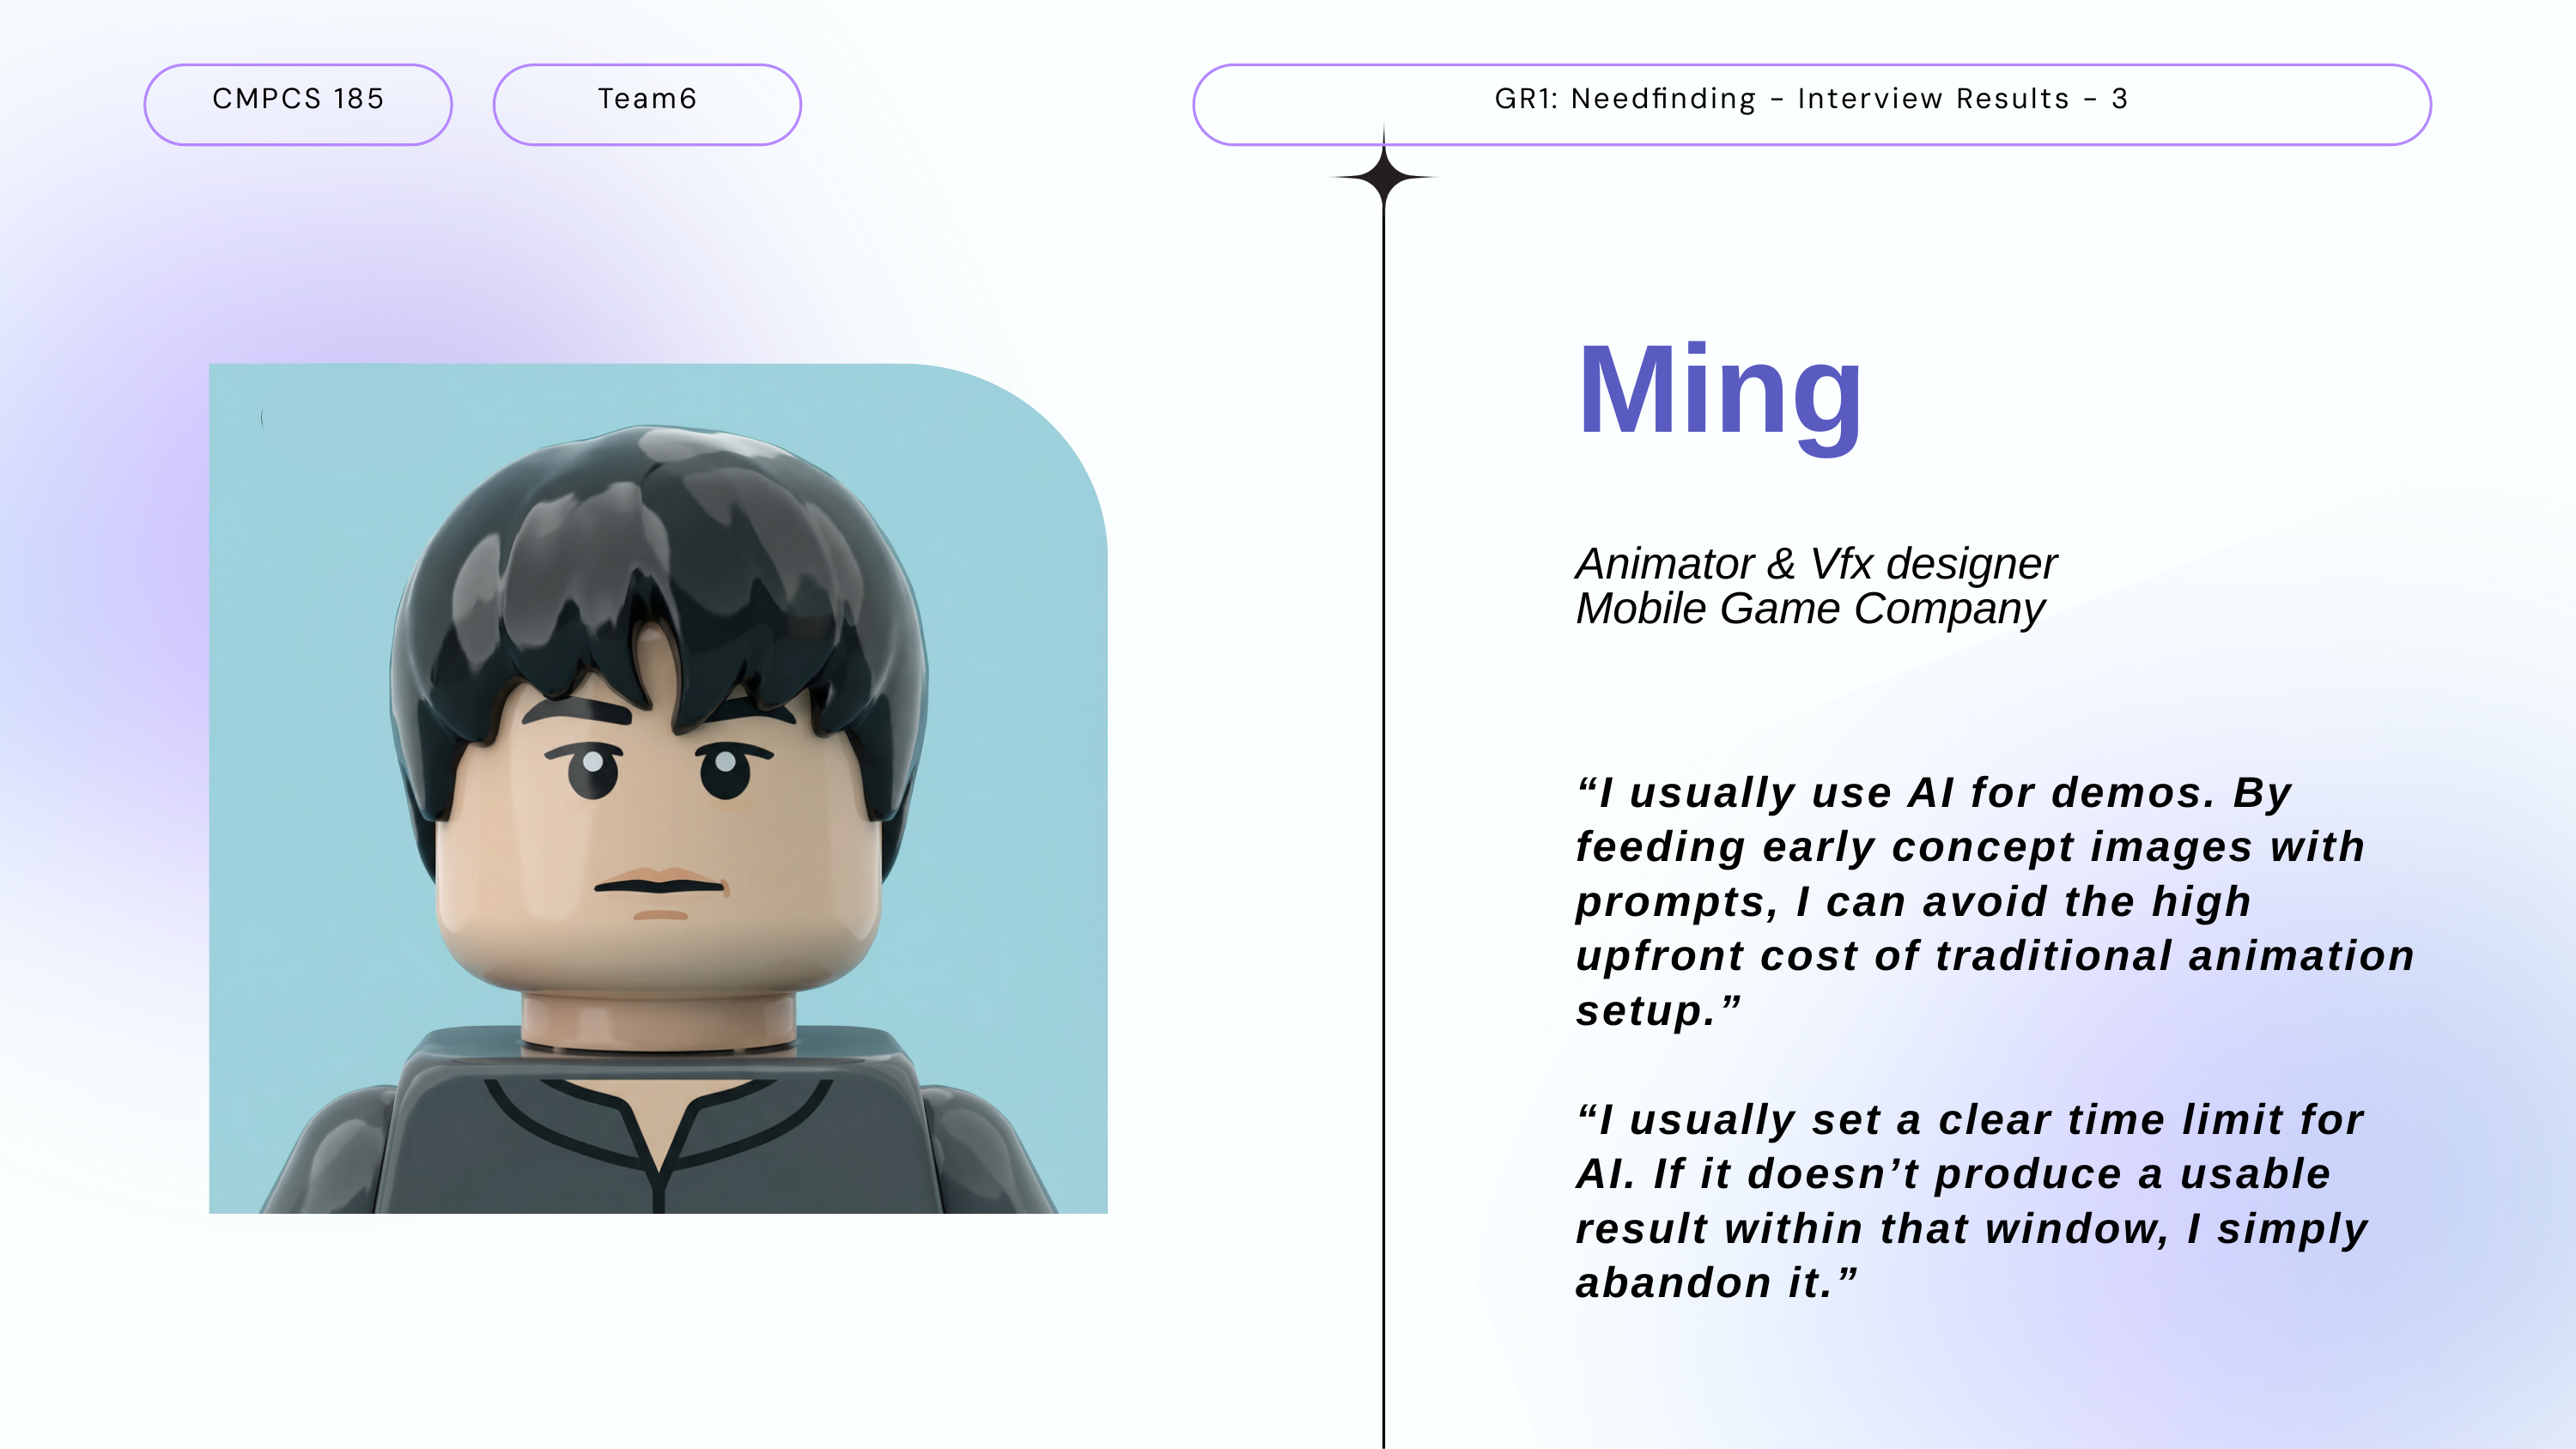

CMPCS 185

Team6

GR1: Needfinding - Interview Results - 3

Ming

“I usually use AI for demos. By feeding early concept images with prompts, I can avoid the high upfront cost of traditional animation setup.”

“I usually set a clear time limit for AI. If it doesn’t produce a usable result within that window, I simply abandon it.”

Animator & Vfx designer Mobile Game Company